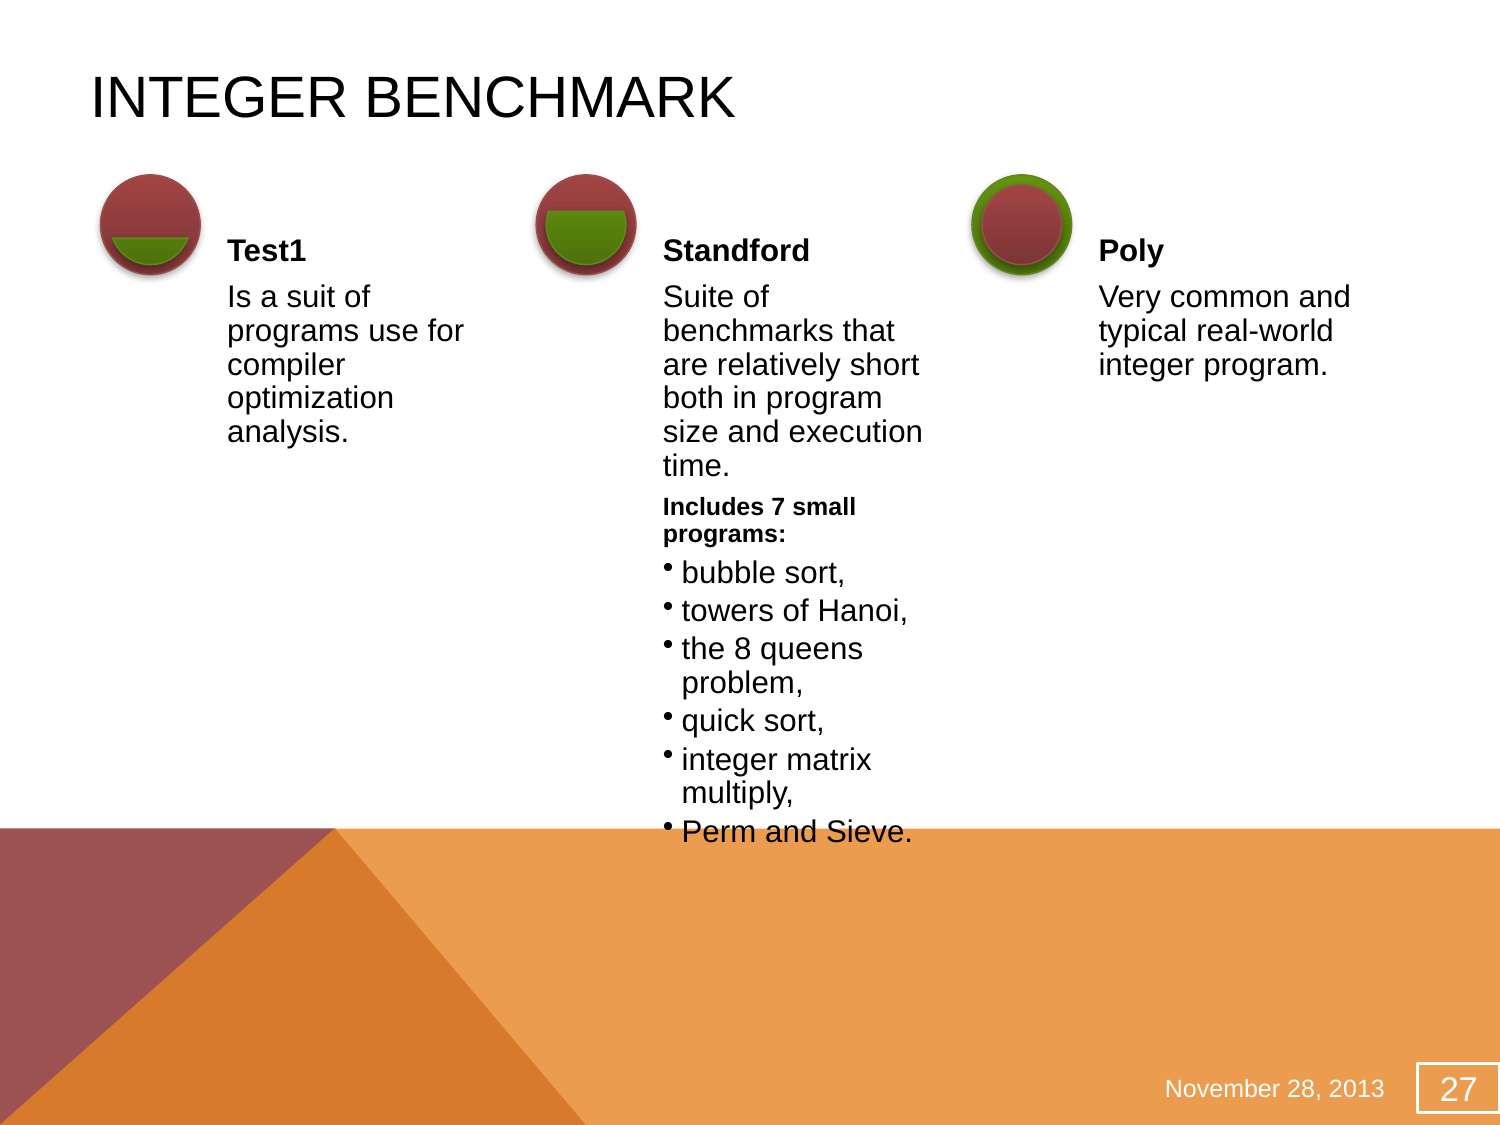

# Integer Benchmark
Is a suit of programs use for compiler optimization analysis.
Test1
Suite of benchmarks that are relatively short both in program size and execution time.
Includes 7 small programs:
bubble sort,
towers of Hanoi,
the 8 queens problem,
quick sort,
integer matrix multiply,
Perm and Sieve.
Standford
Very common and typical real-world integer program.
Poly
November 28, 2013
27